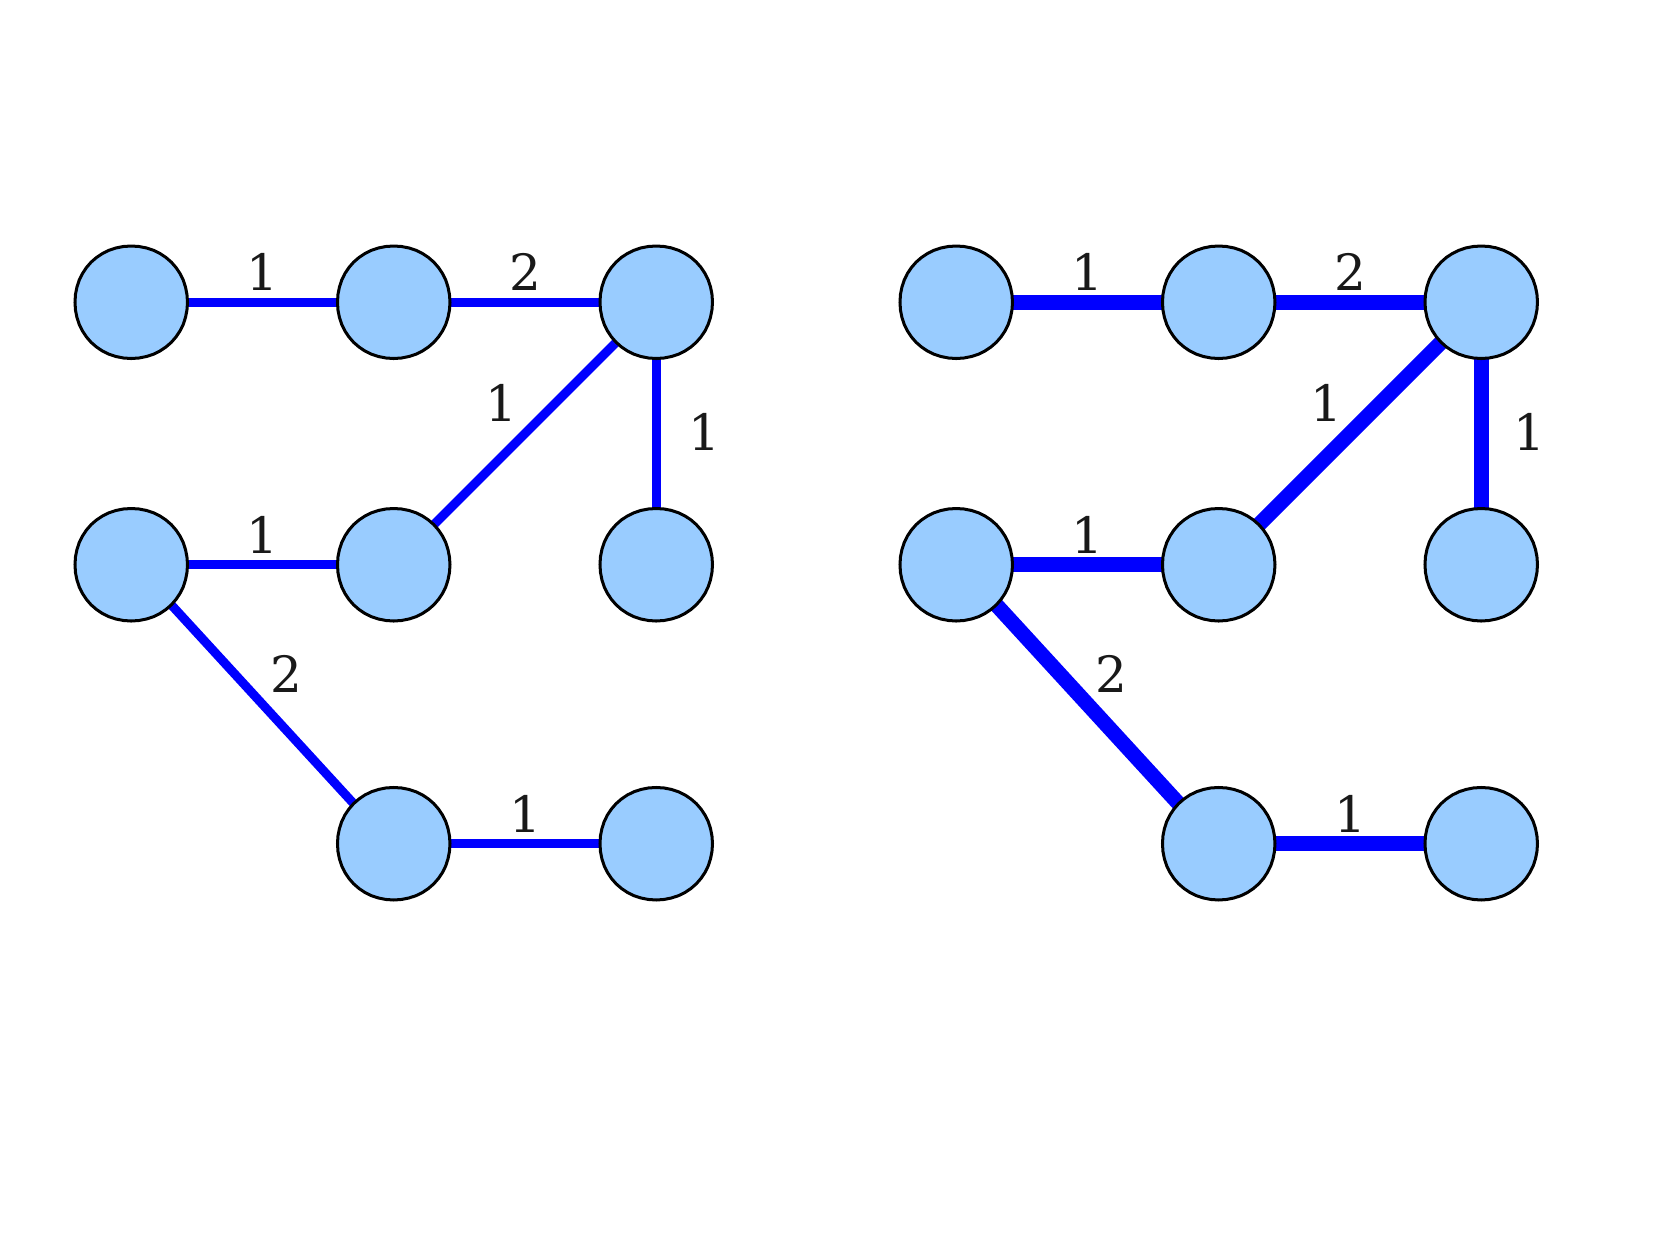

1
2
1
2

1
1
1
1
1
1

2
2
1
1